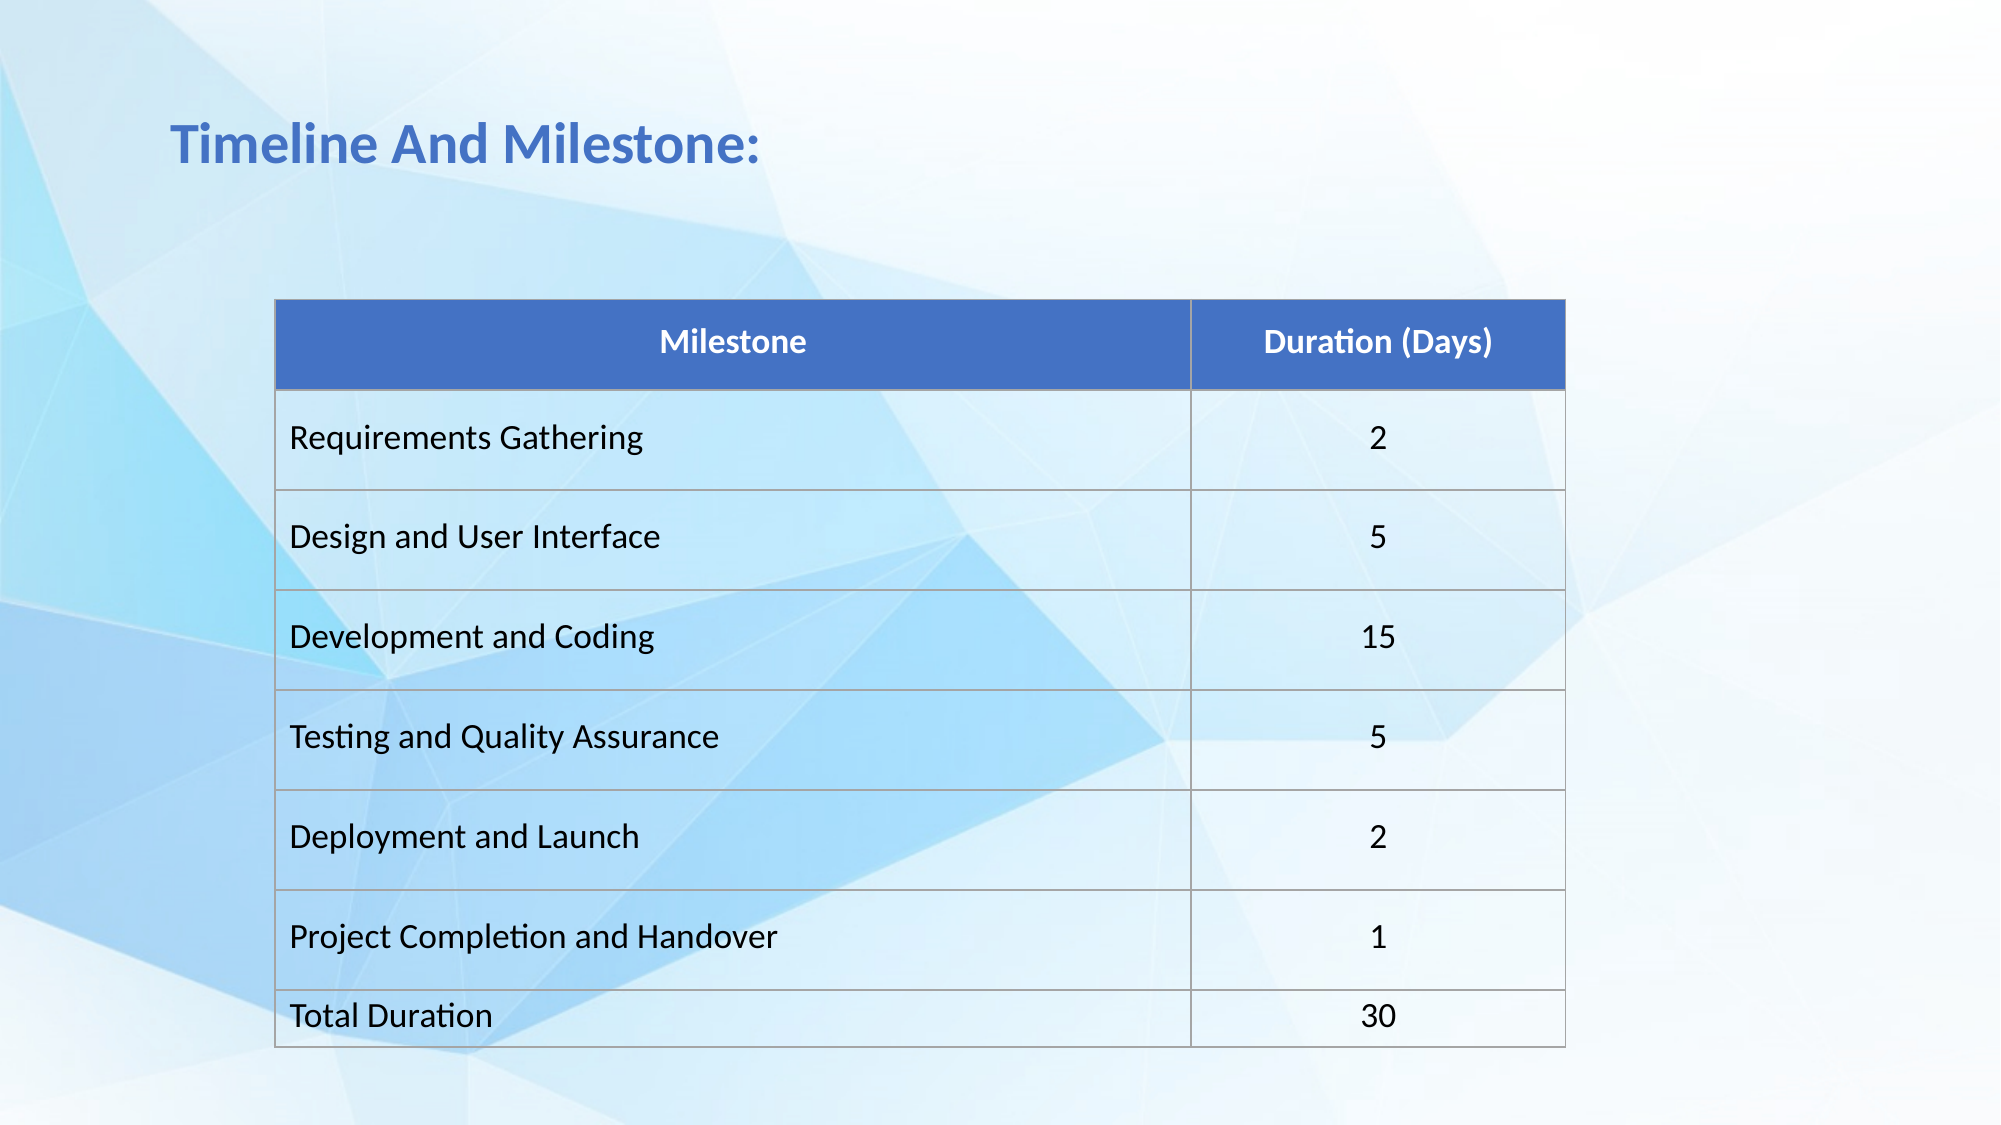

Timeline And Milestone:
| Milestone | Duration (Days) |
| --- | --- |
| Requirements Gathering | 2 |
| Design and User Interface | 5 |
| Development and Coding | 15 |
| Testing and Quality Assurance | 5 |
| Deployment and Launch | 2 |
| Project Completion and Handover | 1 |
| Total Duration | 30 |